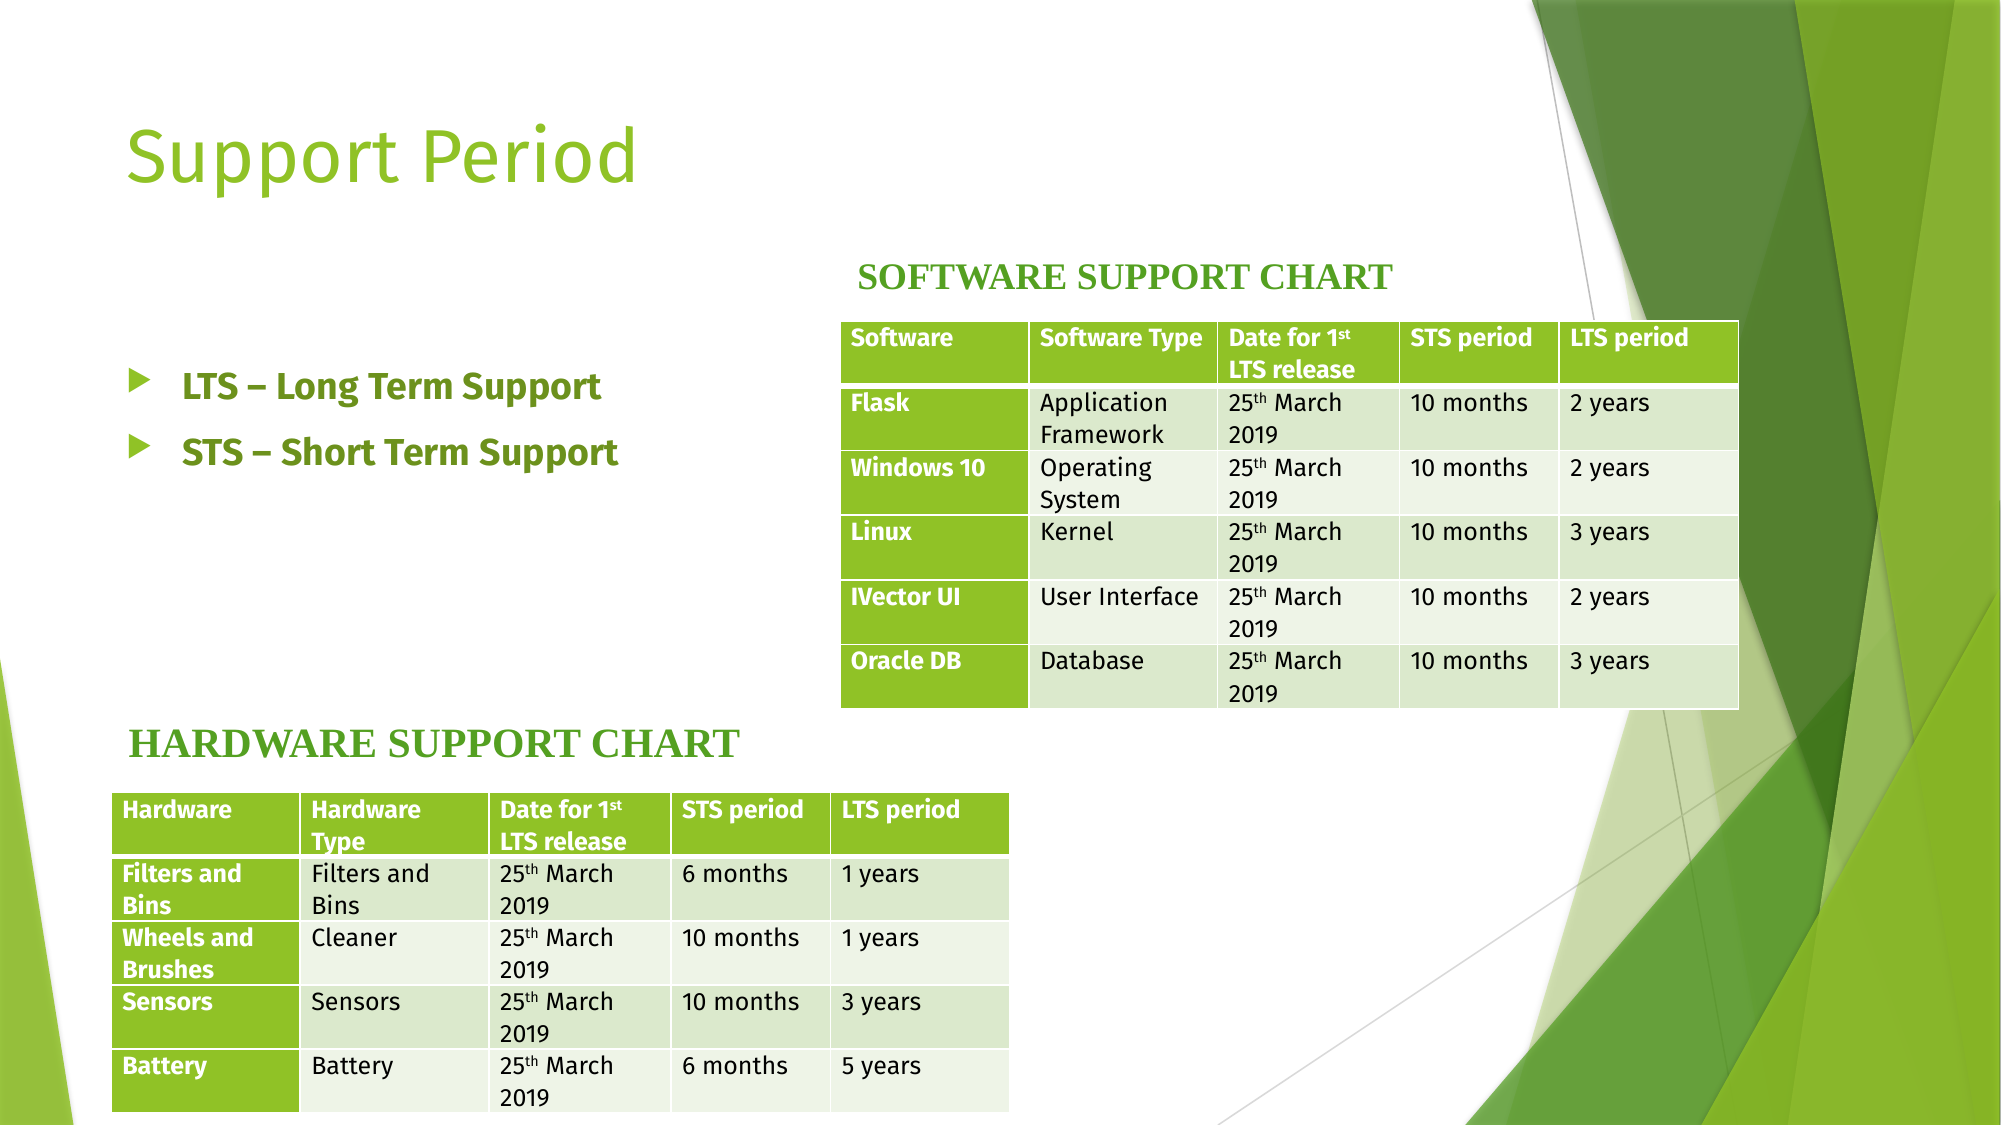

# Support Period
SOFTWARE SUPPORT CHART
| Software | Software Type | Date for 1st LTS release | STS period | LTS period |
| --- | --- | --- | --- | --- |
| Flask | Application Framework | 25th March 2019 | 10 months | 2 years |
| Windows 10 | Operating System | 25th March 2019 | 10 months | 2 years |
| Linux | Kernel | 25th March 2019 | 10 months | 3 years |
| IVector UI | User Interface | 25th March 2019 | 10 months | 2 years |
| Oracle DB | Database | 25th March 2019 | 10 months | 3 years |
LTS – Long Term Support
STS – Short Term Support

HARDWARE SUPPORT CHART
| Hardware | Hardware Type | Date for 1st LTS release | STS period | LTS period |
| --- | --- | --- | --- | --- |
| Filters and Bins | Filters and Bins | 25th March 2019 | 6 months | 1 years |
| Wheels and Brushes | Cleaner | 25th March 2019 | 10 months | 1 years |
| Sensors | Sensors | 25th March 2019 | 10 months | 3 years |
| Battery | Battery | 25th March 2019 | 6 months | 5 years |